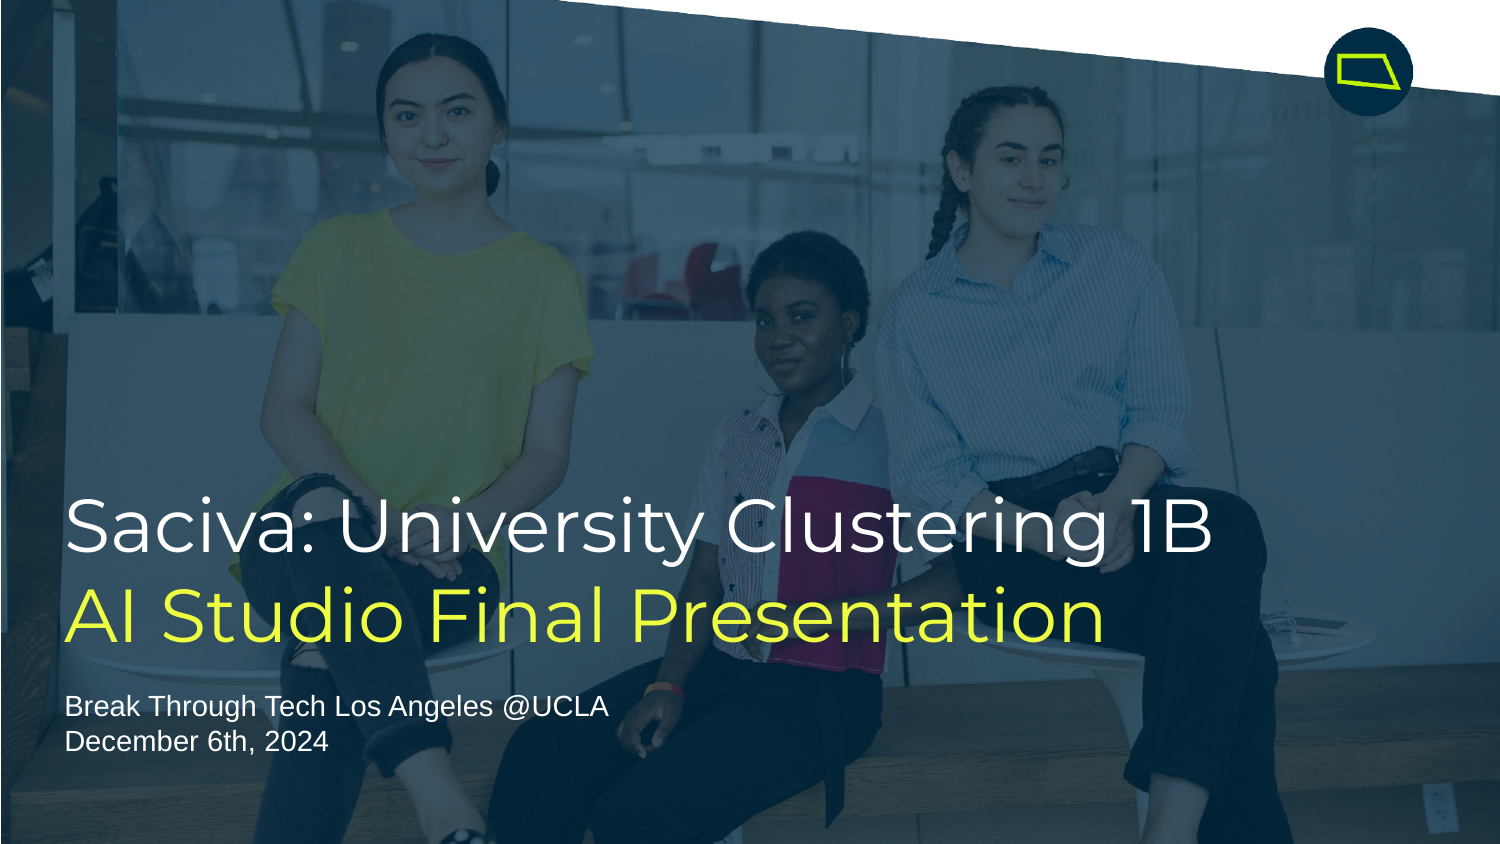

Saciva: University Clustering 1B
AI Studio Final Presentation
Break Through Tech Los Angeles @UCLA
December 6th, 2024